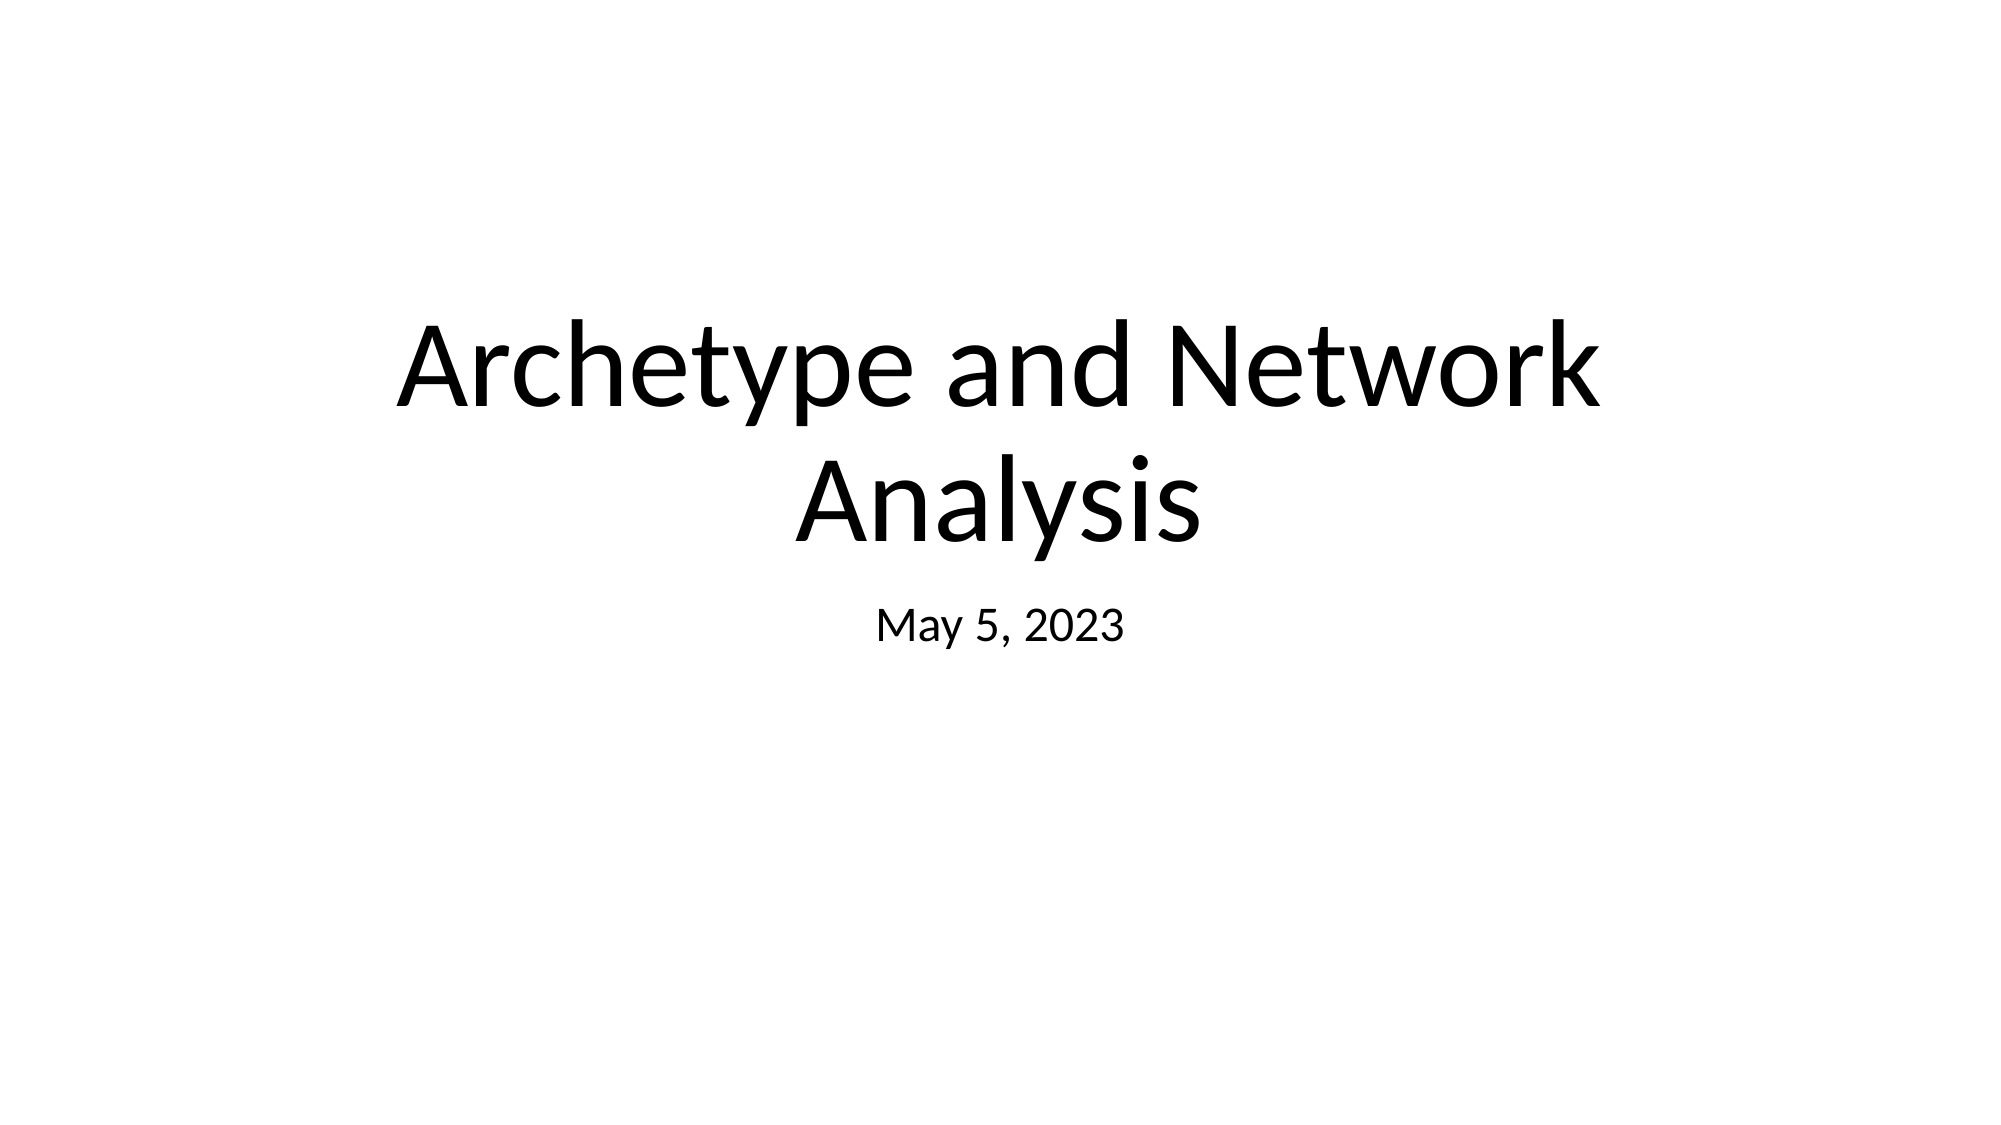

# Archetype and Network Analysis
May 5, 2023